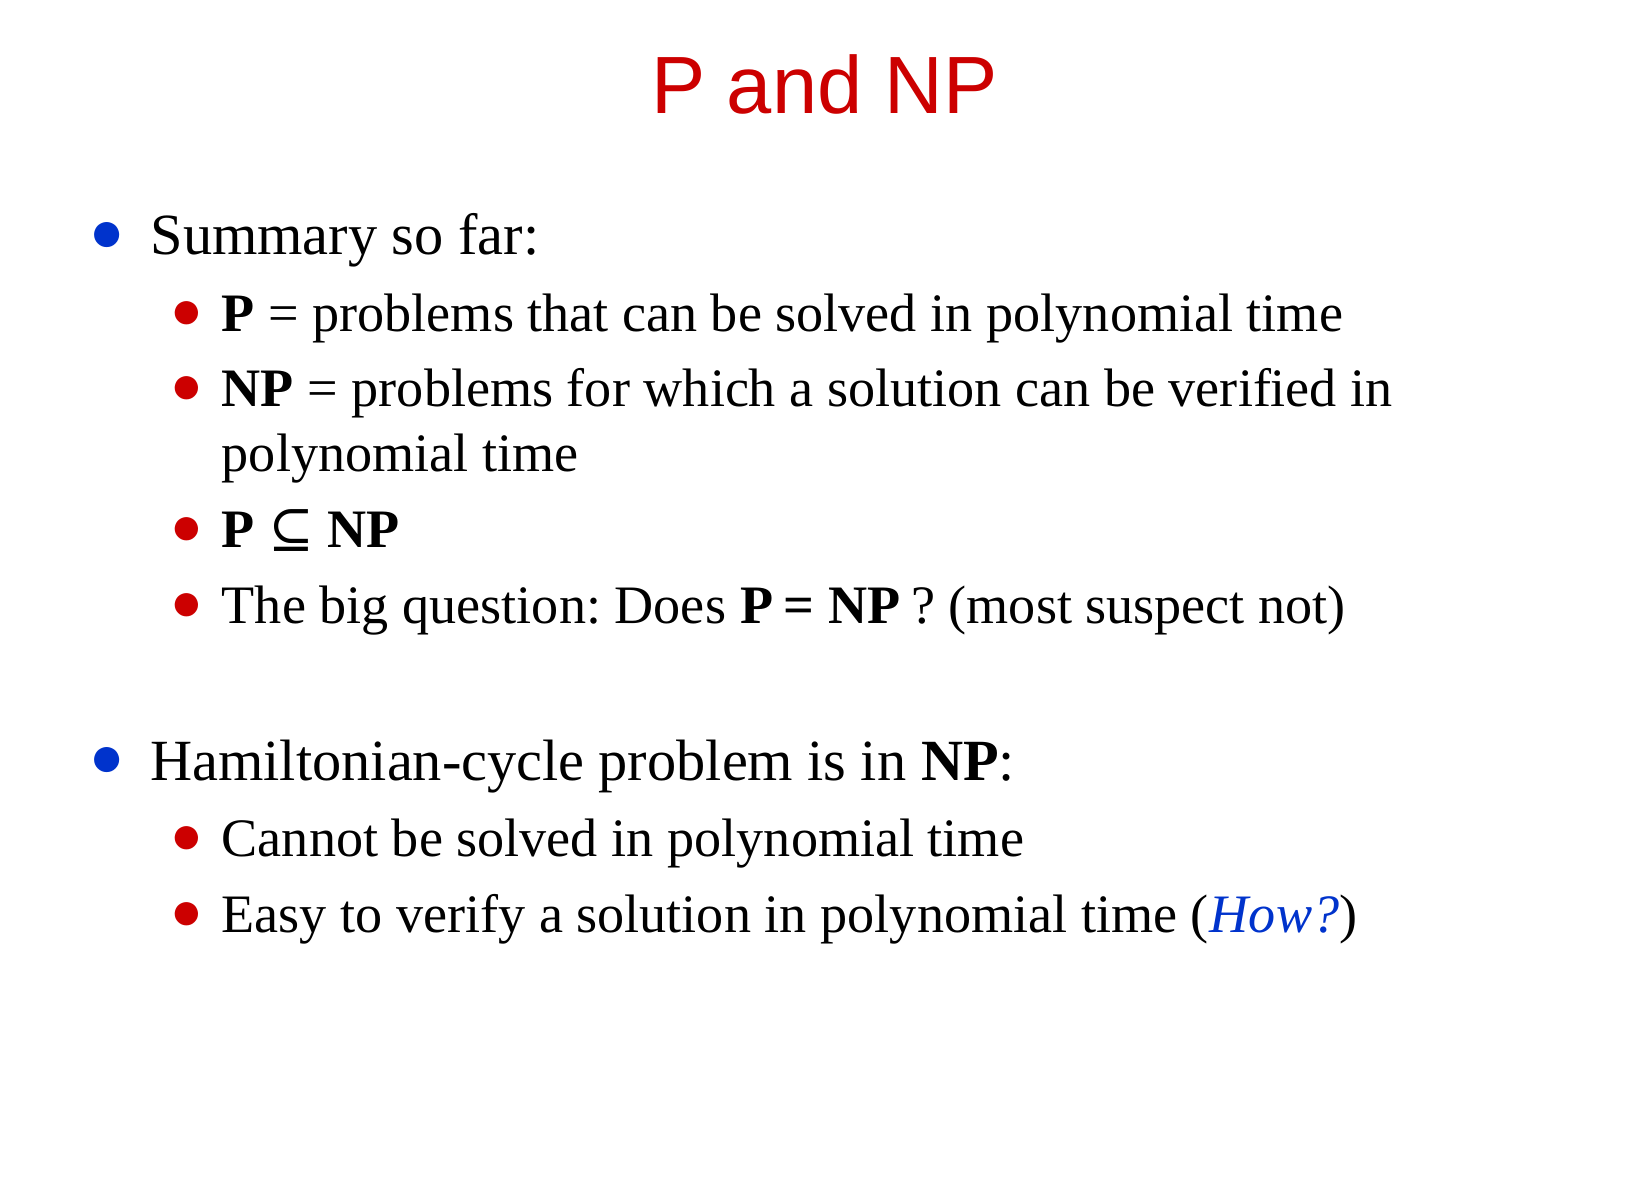

# P and NP
Summary so far:
P = problems that can be solved in polynomial time
NP = problems for which a solution can be verified in polynomial time
P ⊆ NP
The big question: Does P = NP ? (most suspect not)

Hamiltonian-cycle problem is in NP:
Cannot be solved in polynomial time
Easy to verify a solution in polynomial time (How?)